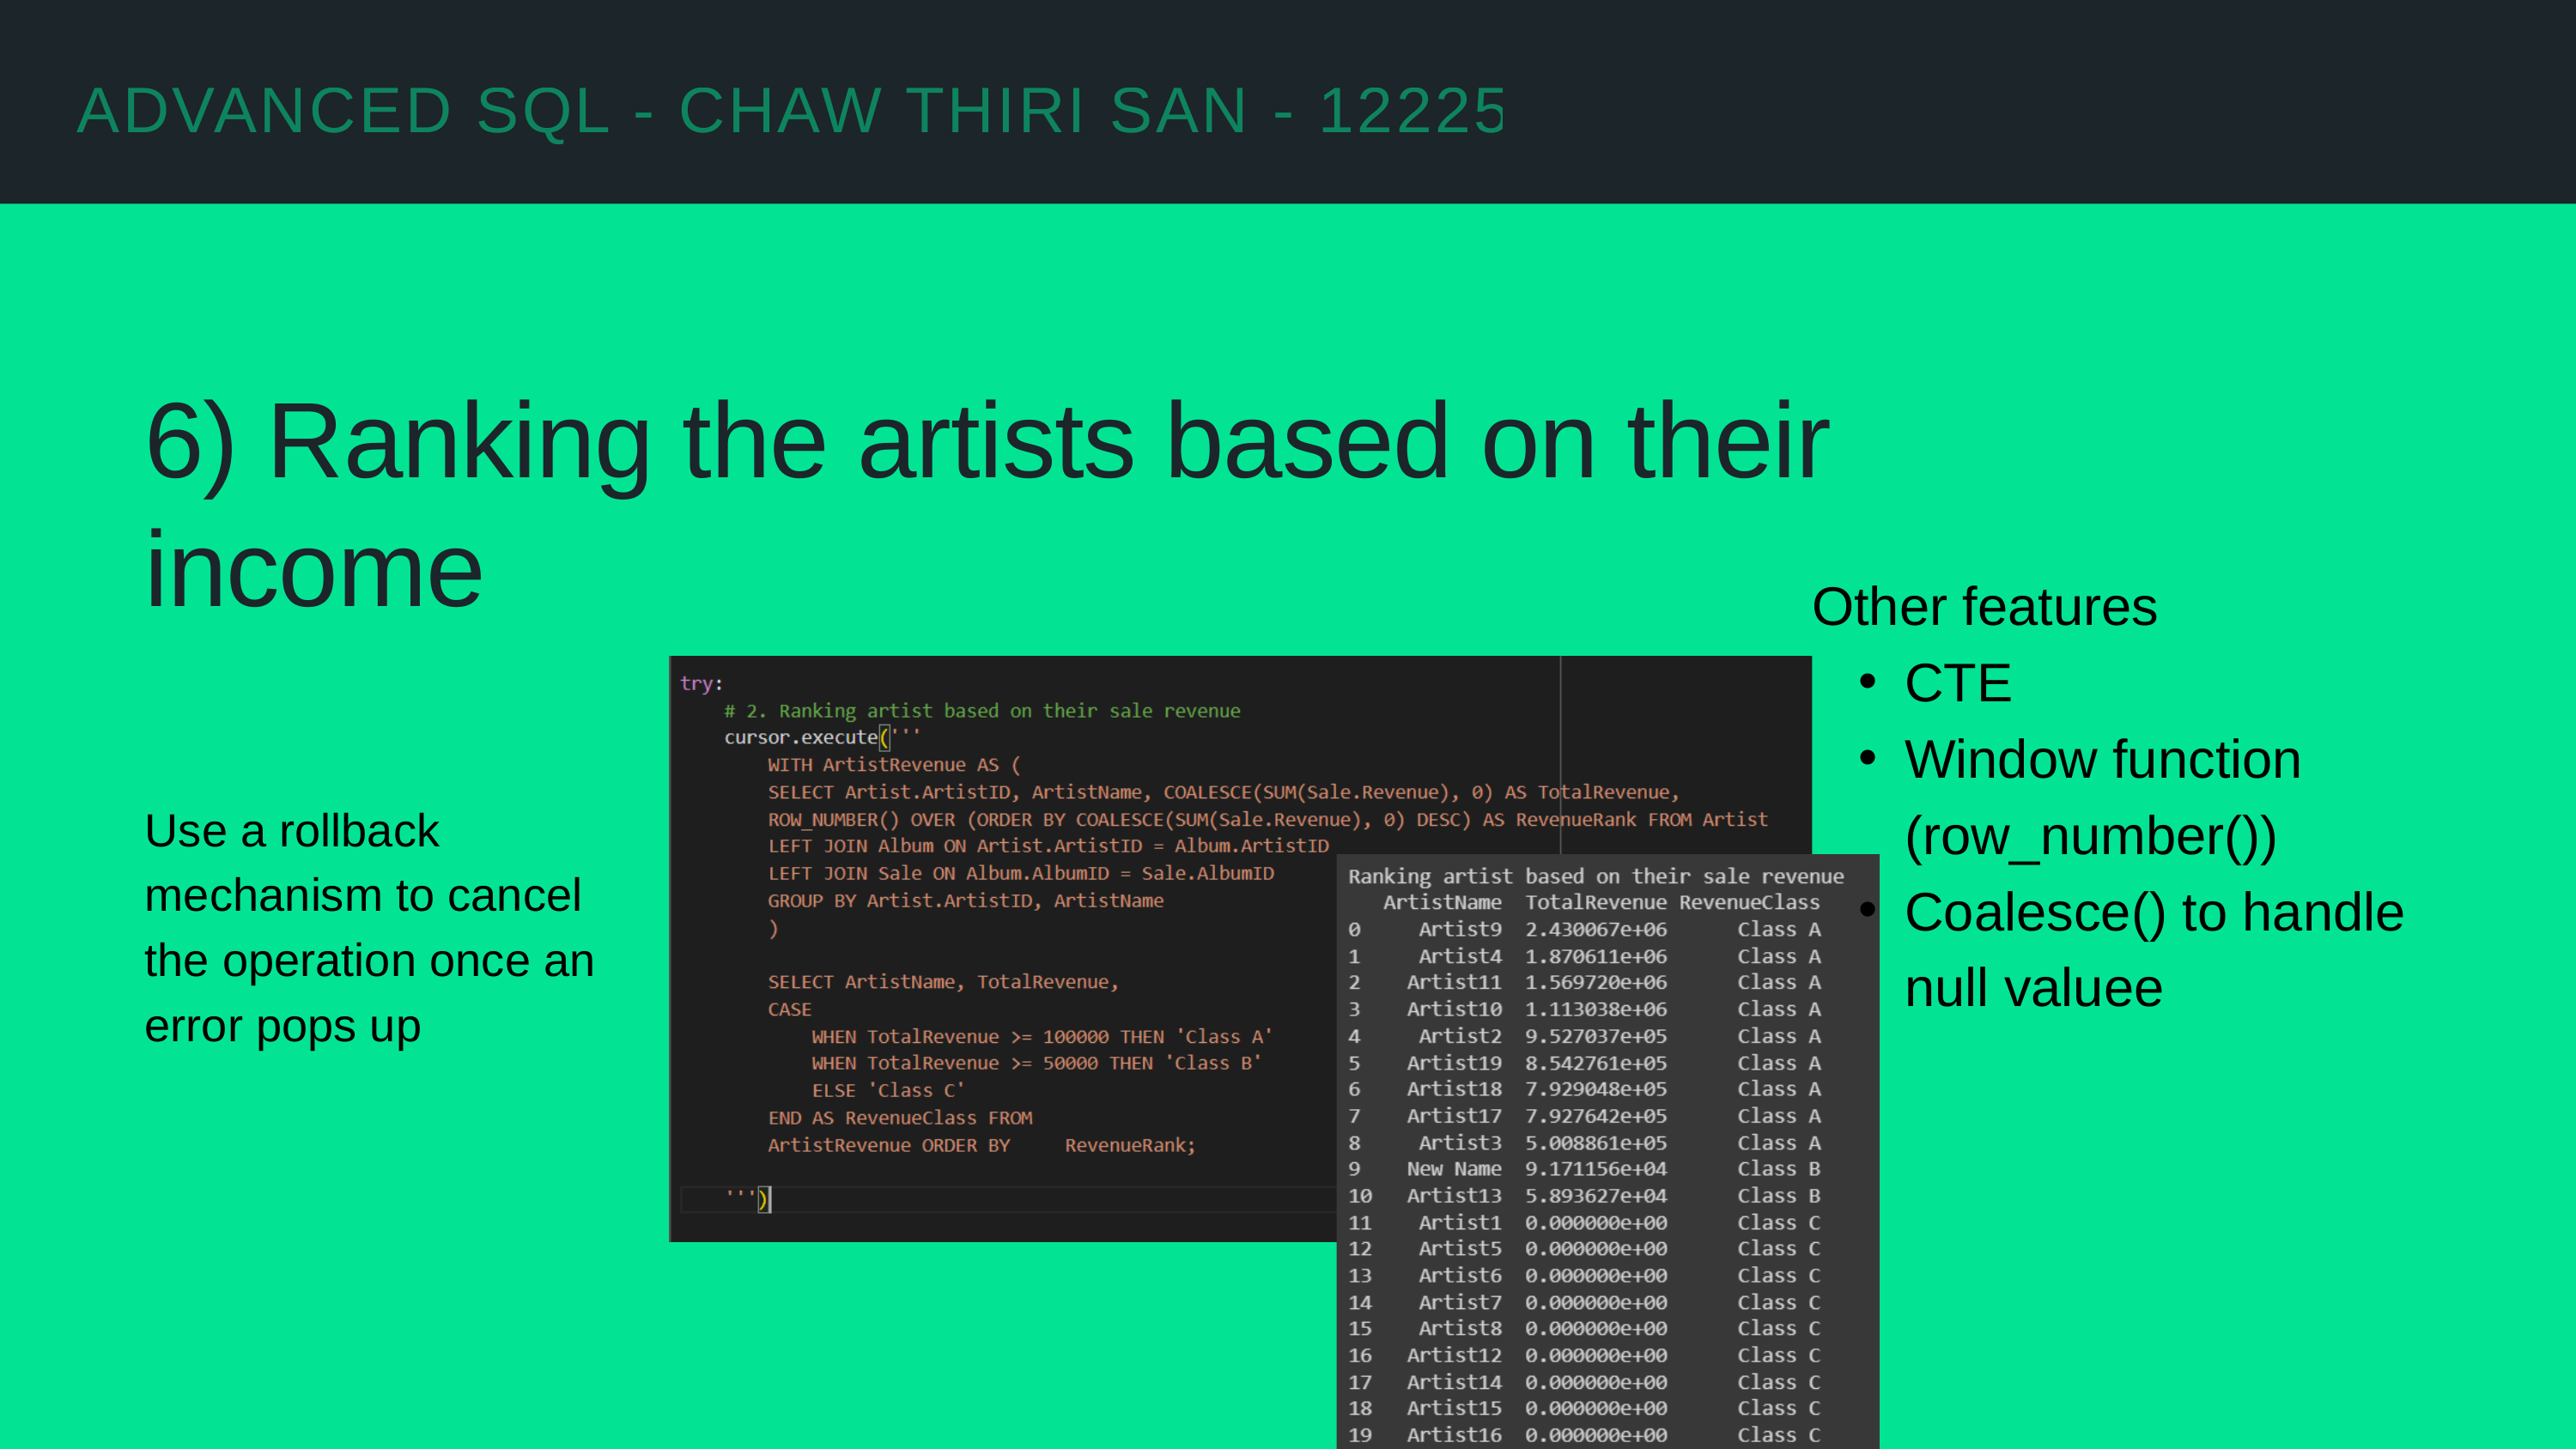

ADVANCED SQL - CHAW THIRI SAN - 12225272
6) Ranking the artists based on their income
Other features
CTE
Window function (row_number())
Coalesce() to handle null valuee

Use a rollback mechanism to cancel the operation once an error pops up